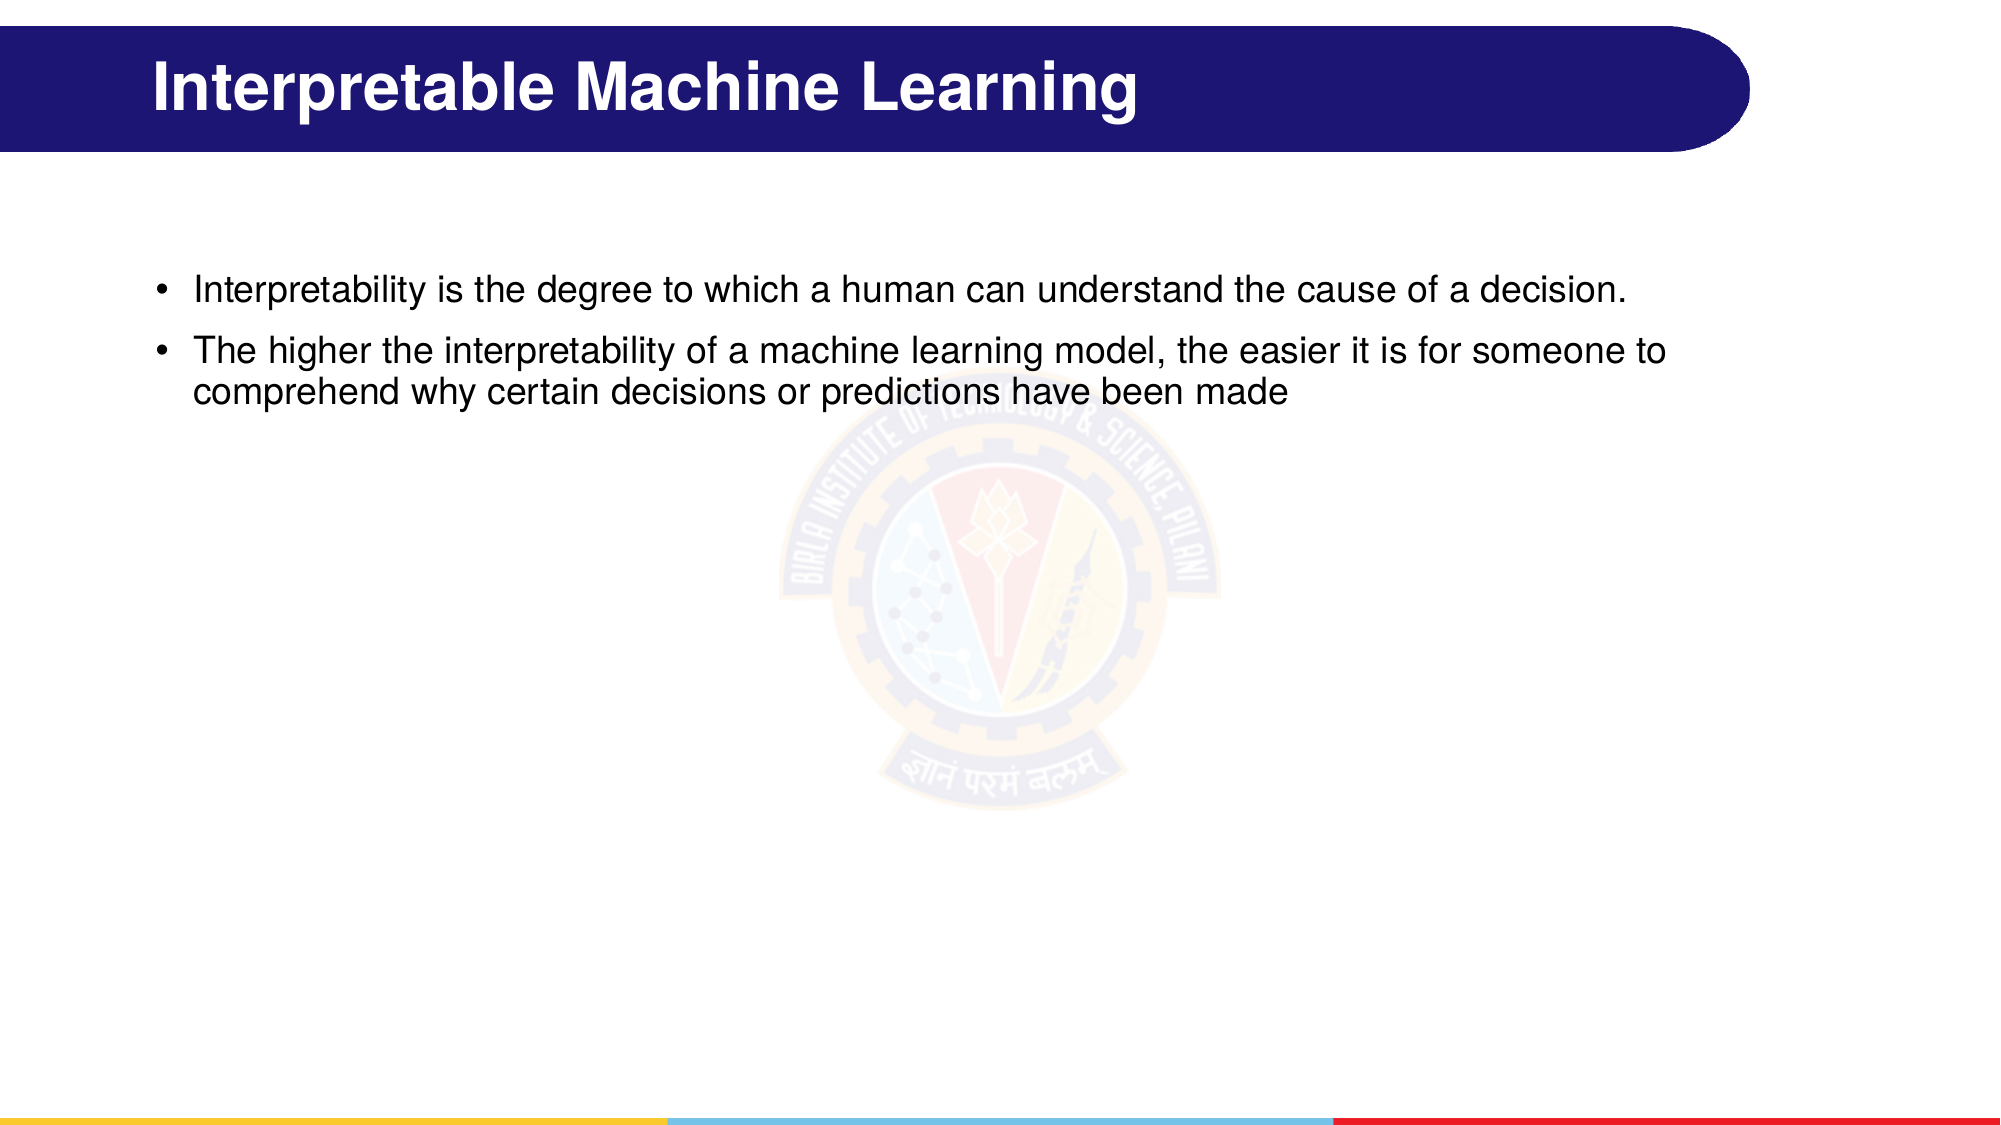

# Interpretable Machine Learning

Interpretability is the degree to which a human can understand the cause of a decision.
The higher the interpretability of a machine learning model, the easier it is for someone to comprehend why certain decisions or predictions have been made